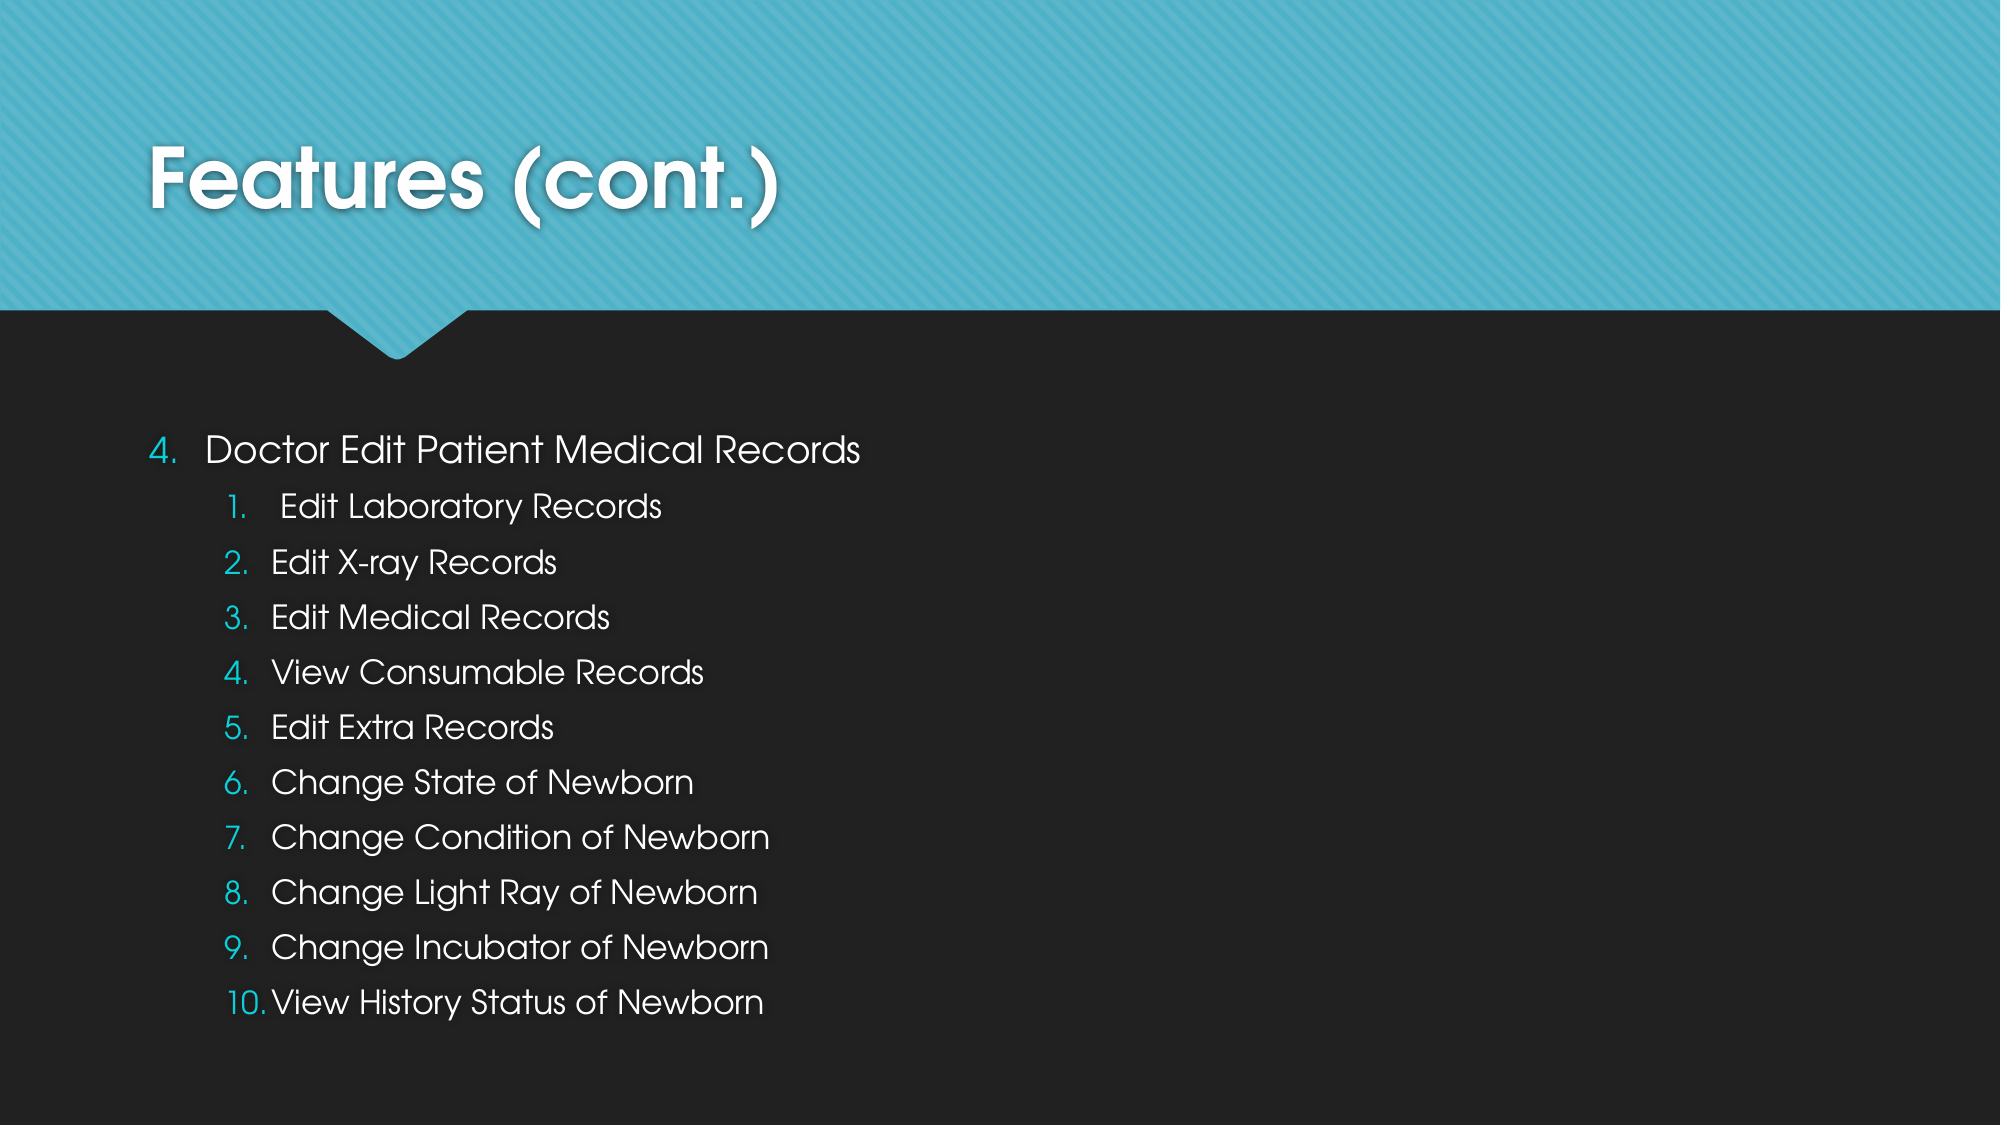

# Features (cont.)
Doctor Edit Patient Medical Records
Edit Laboratory Records
Edit X-ray Records
Edit Medical Records
View Consumable Records
Edit Extra Records
Change State of Newborn
Change Condition of Newborn
Change Light Ray of Newborn
Change Incubator of Newborn
View History Status of Newborn